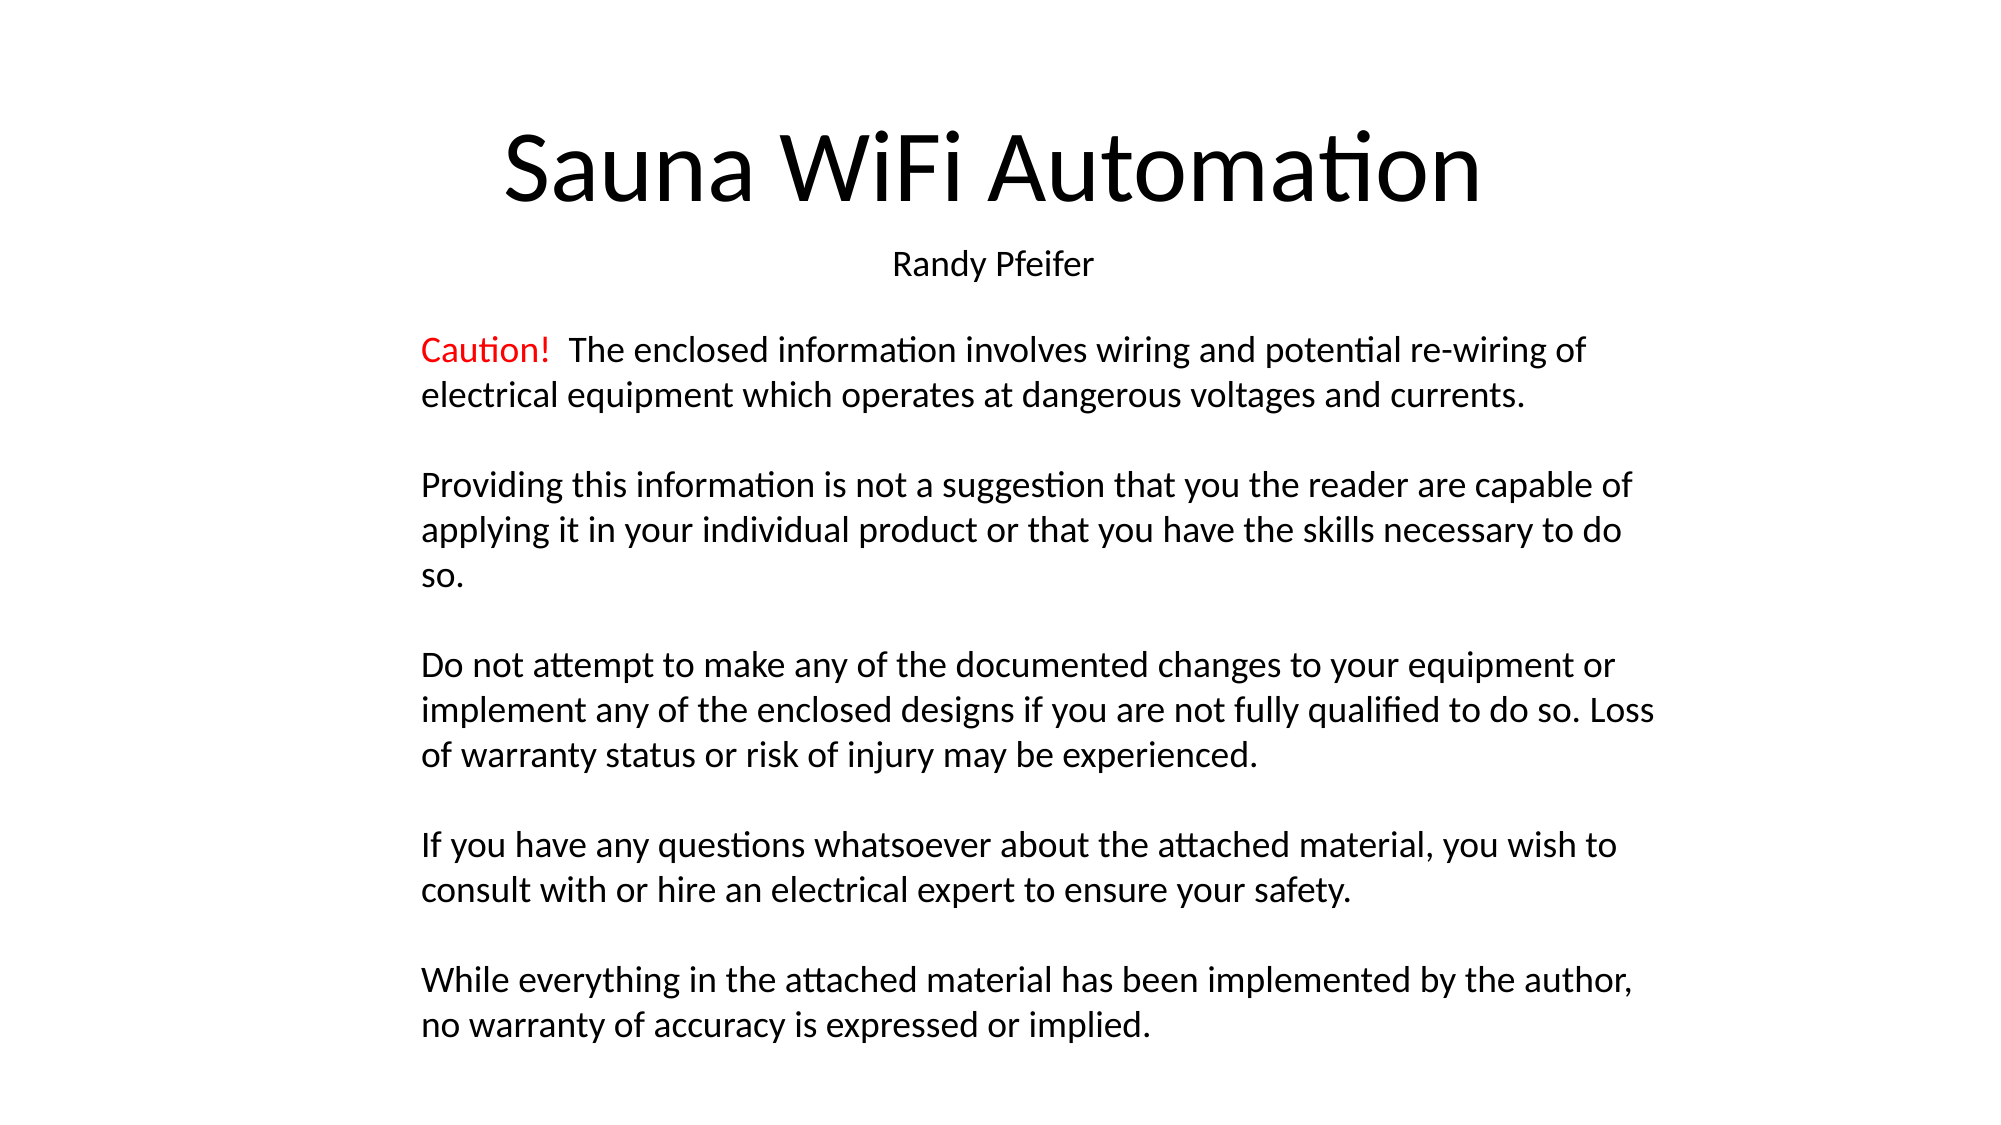

# Sauna WiFi Automation
Randy Pfeifer
Caution!  The enclosed information involves wiring and potential re-wiring of electrical equipment which operates at dangerous voltages and currents.

Providing this information is not a suggestion that you the reader are capable of applying it in your individual product or that you have the skills necessary to do so.

Do not attempt to make any of the documented changes to your equipment or implement any of the enclosed designs if you are not fully qualified to do so. Loss of warranty status or risk of injury may be experienced.

If you have any questions whatsoever about the attached material, you wish to consult with or hire an electrical expert to ensure your safety.

While everything in the attached material has been implemented by the author, no warranty of accuracy is expressed or implied.